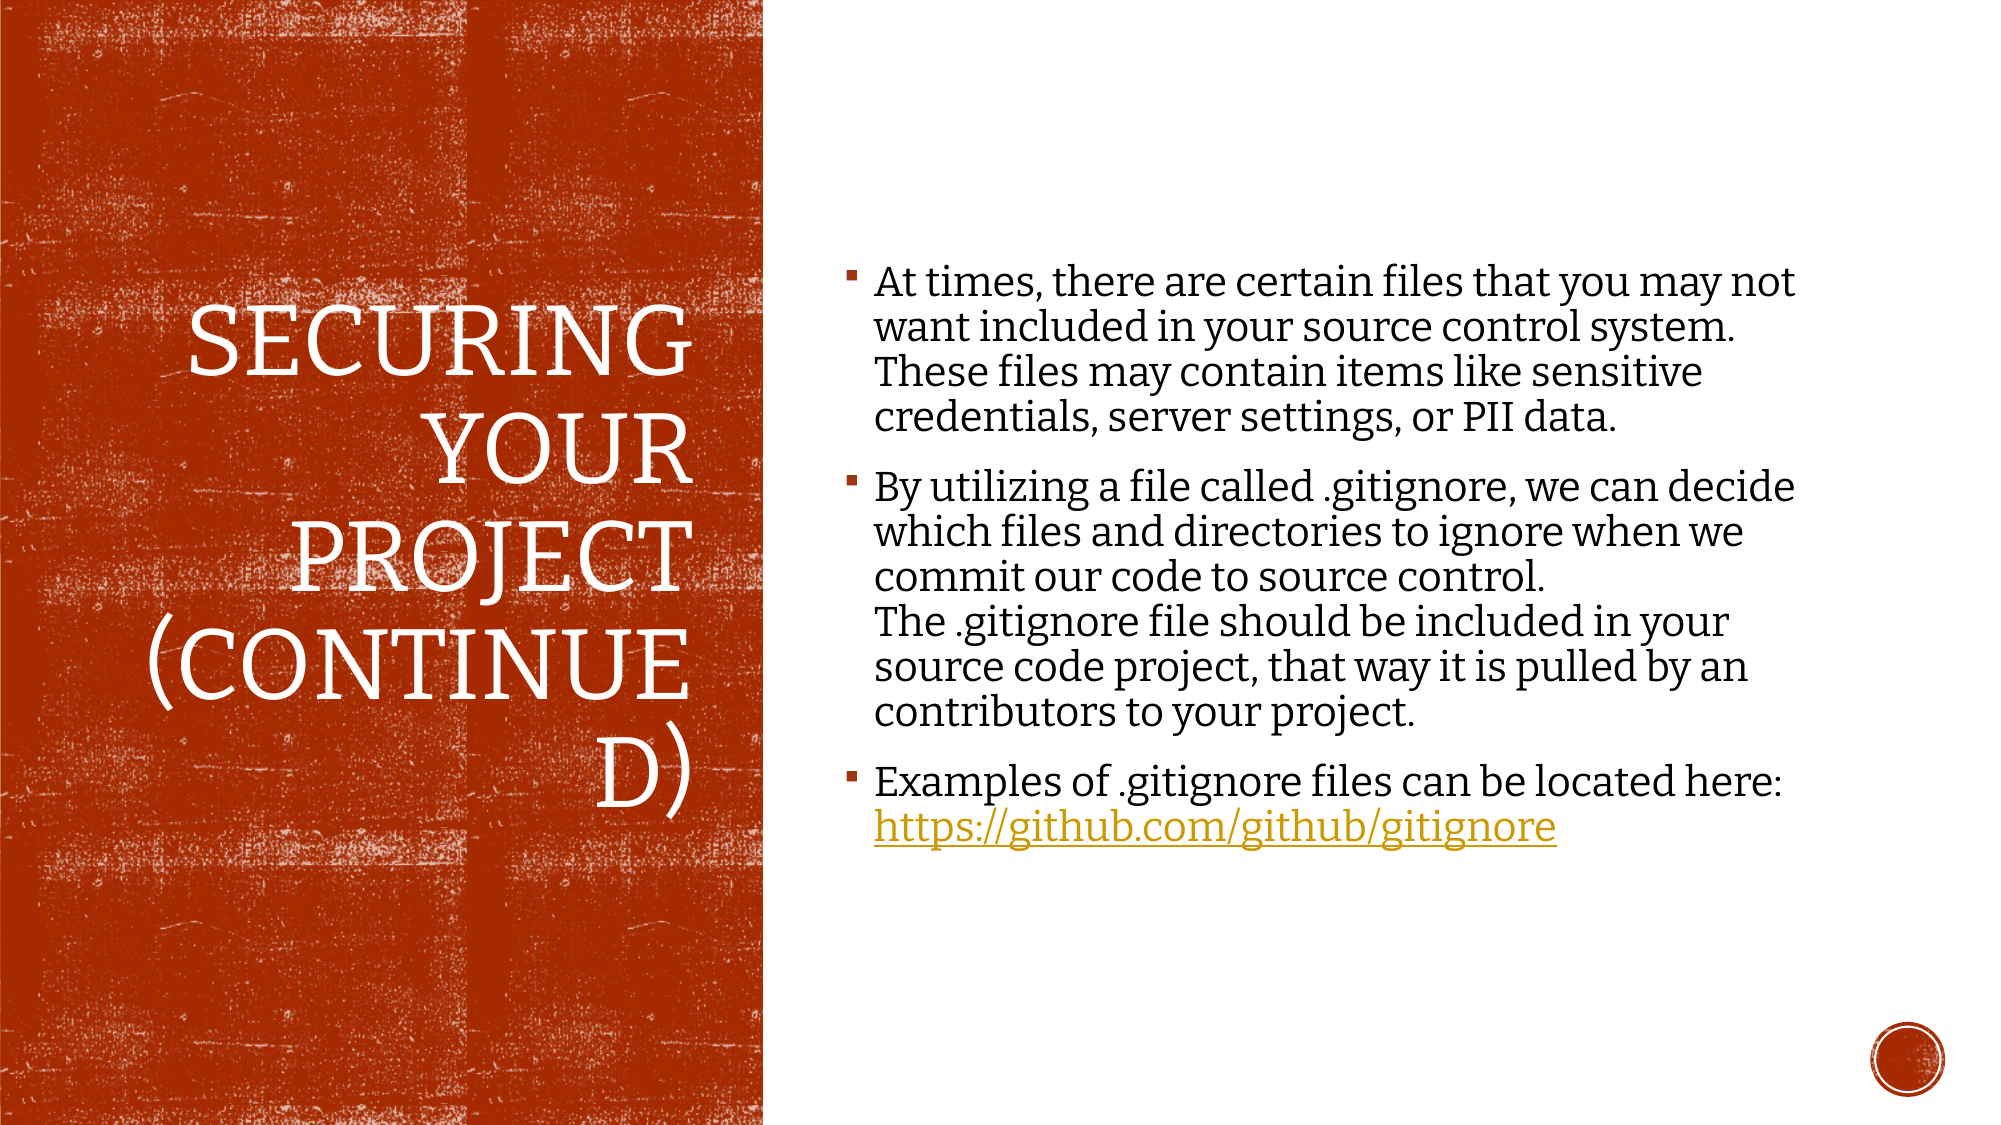

At times, there are certain files that you may not want included in your source control system.  These files may contain items like sensitive credentials, server settings, or PII data.
By utilizing a file called .gitignore, we can decide which files and directories to ignore when we commit our code to source control.  The .gitignore file should be included in your source code project, that way it is pulled by an contributors to your project.
Examples of .gitignore files can be located here: https://github.com/github/gitignore
# Securing Your Project (Continued)